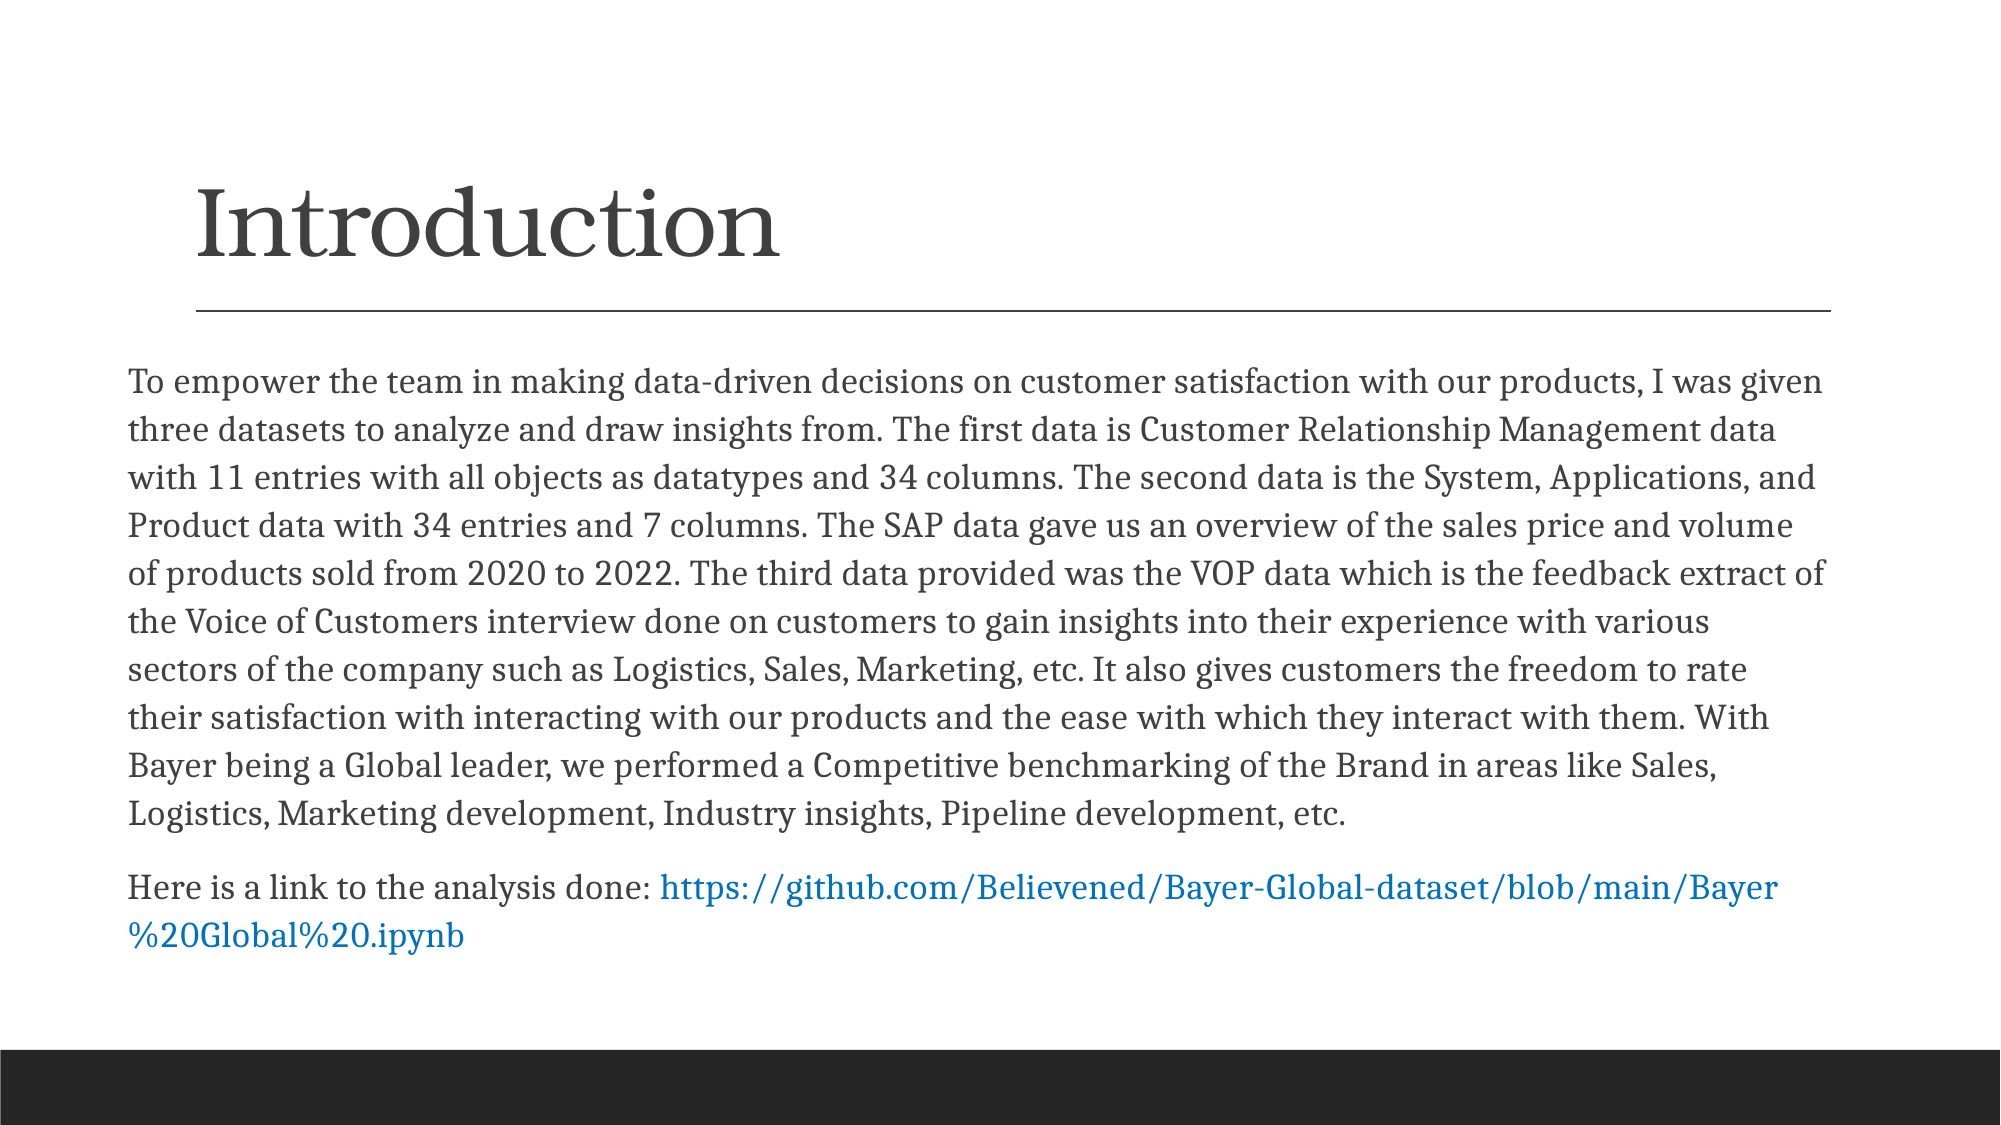

# Introduction
To empower the team in making data-driven decisions on customer satisfaction with our products, I was given three datasets to analyze and draw insights from. The first data is Customer Relationship Management data with 11 entries with all objects as datatypes and 34 columns. The second data is the System, Applications, and Product data with 34 entries and 7 columns. The SAP data gave us an overview of the sales price and volume of products sold from 2020 to 2022. The third data provided was the VOP data which is the feedback extract of the Voice of Customers interview done on customers to gain insights into their experience with various sectors of the company such as Logistics, Sales, Marketing, etc. It also gives customers the freedom to rate their satisfaction with interacting with our products and the ease with which they interact with them. With Bayer being a Global leader, we performed a Competitive benchmarking of the Brand in areas like Sales, Logistics, Marketing development, Industry insights, Pipeline development, etc.
Here is a link to the analysis done: https://github.com/Believened/Bayer-Global-dataset/blob/main/Bayer%20Global%20.ipynb